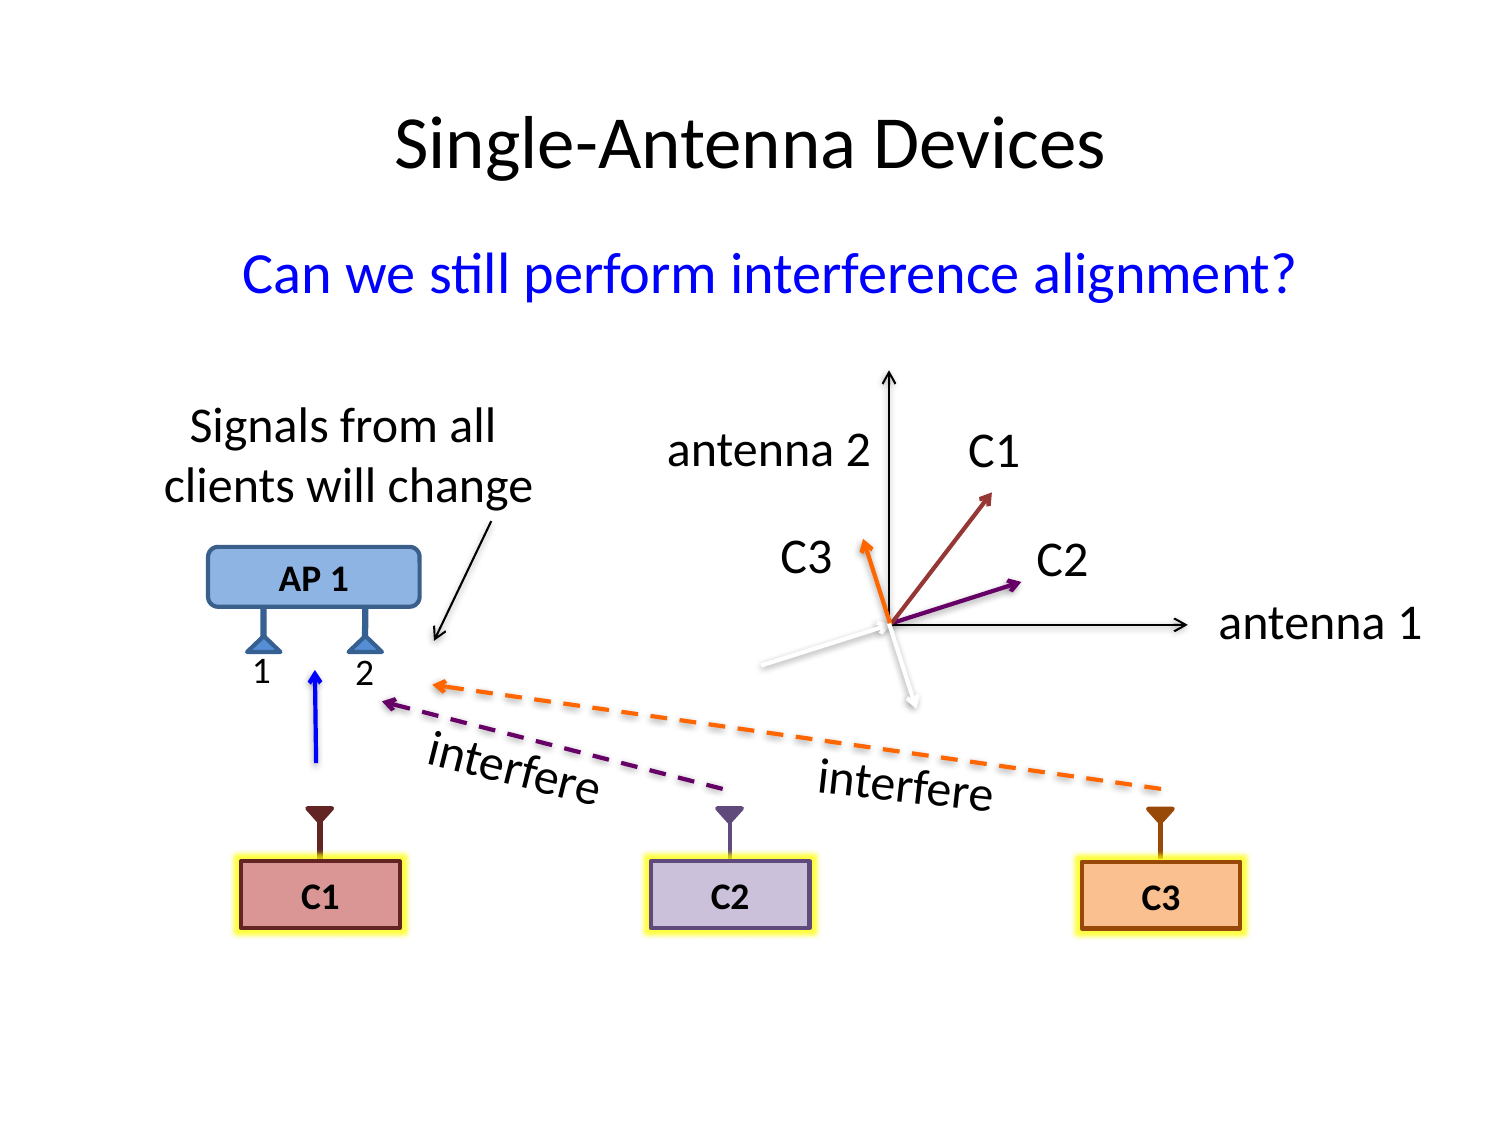

# Single-Antenna Devices
Can we still perform interference alignment?
Signals from all
clients will change
antenna 2
C1
C3
C2

AP 1
antenna 1

2

1
interfere
interfere

C1
C2
C3